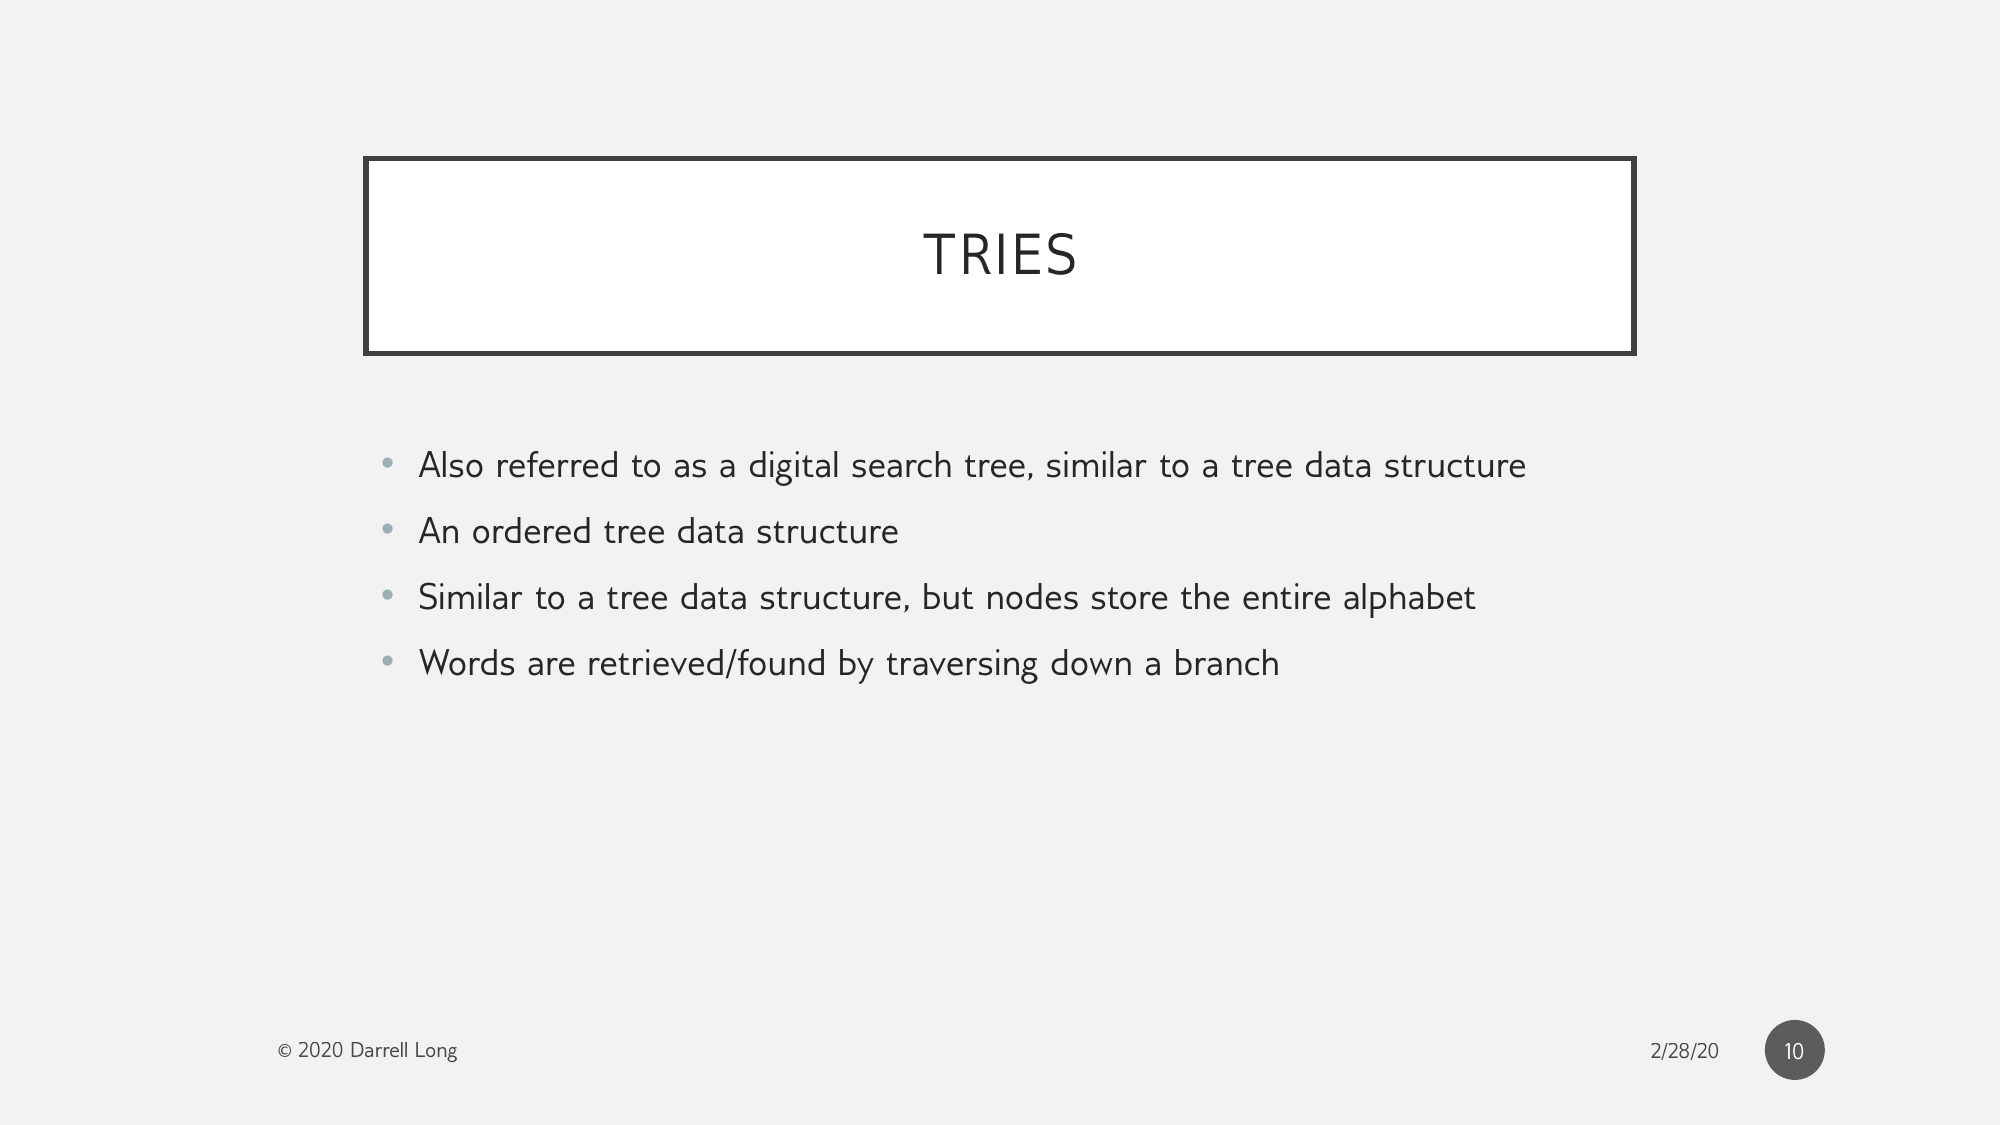

# tries
Also referred to as a digital search tree, similar to a tree data structure
An ordered tree data structure
Similar to a tree data structure, but nodes store the entire alphabet
Words are retrieved/found by traversing down a branch
10
© 2020 Darrell Long
2/28/20